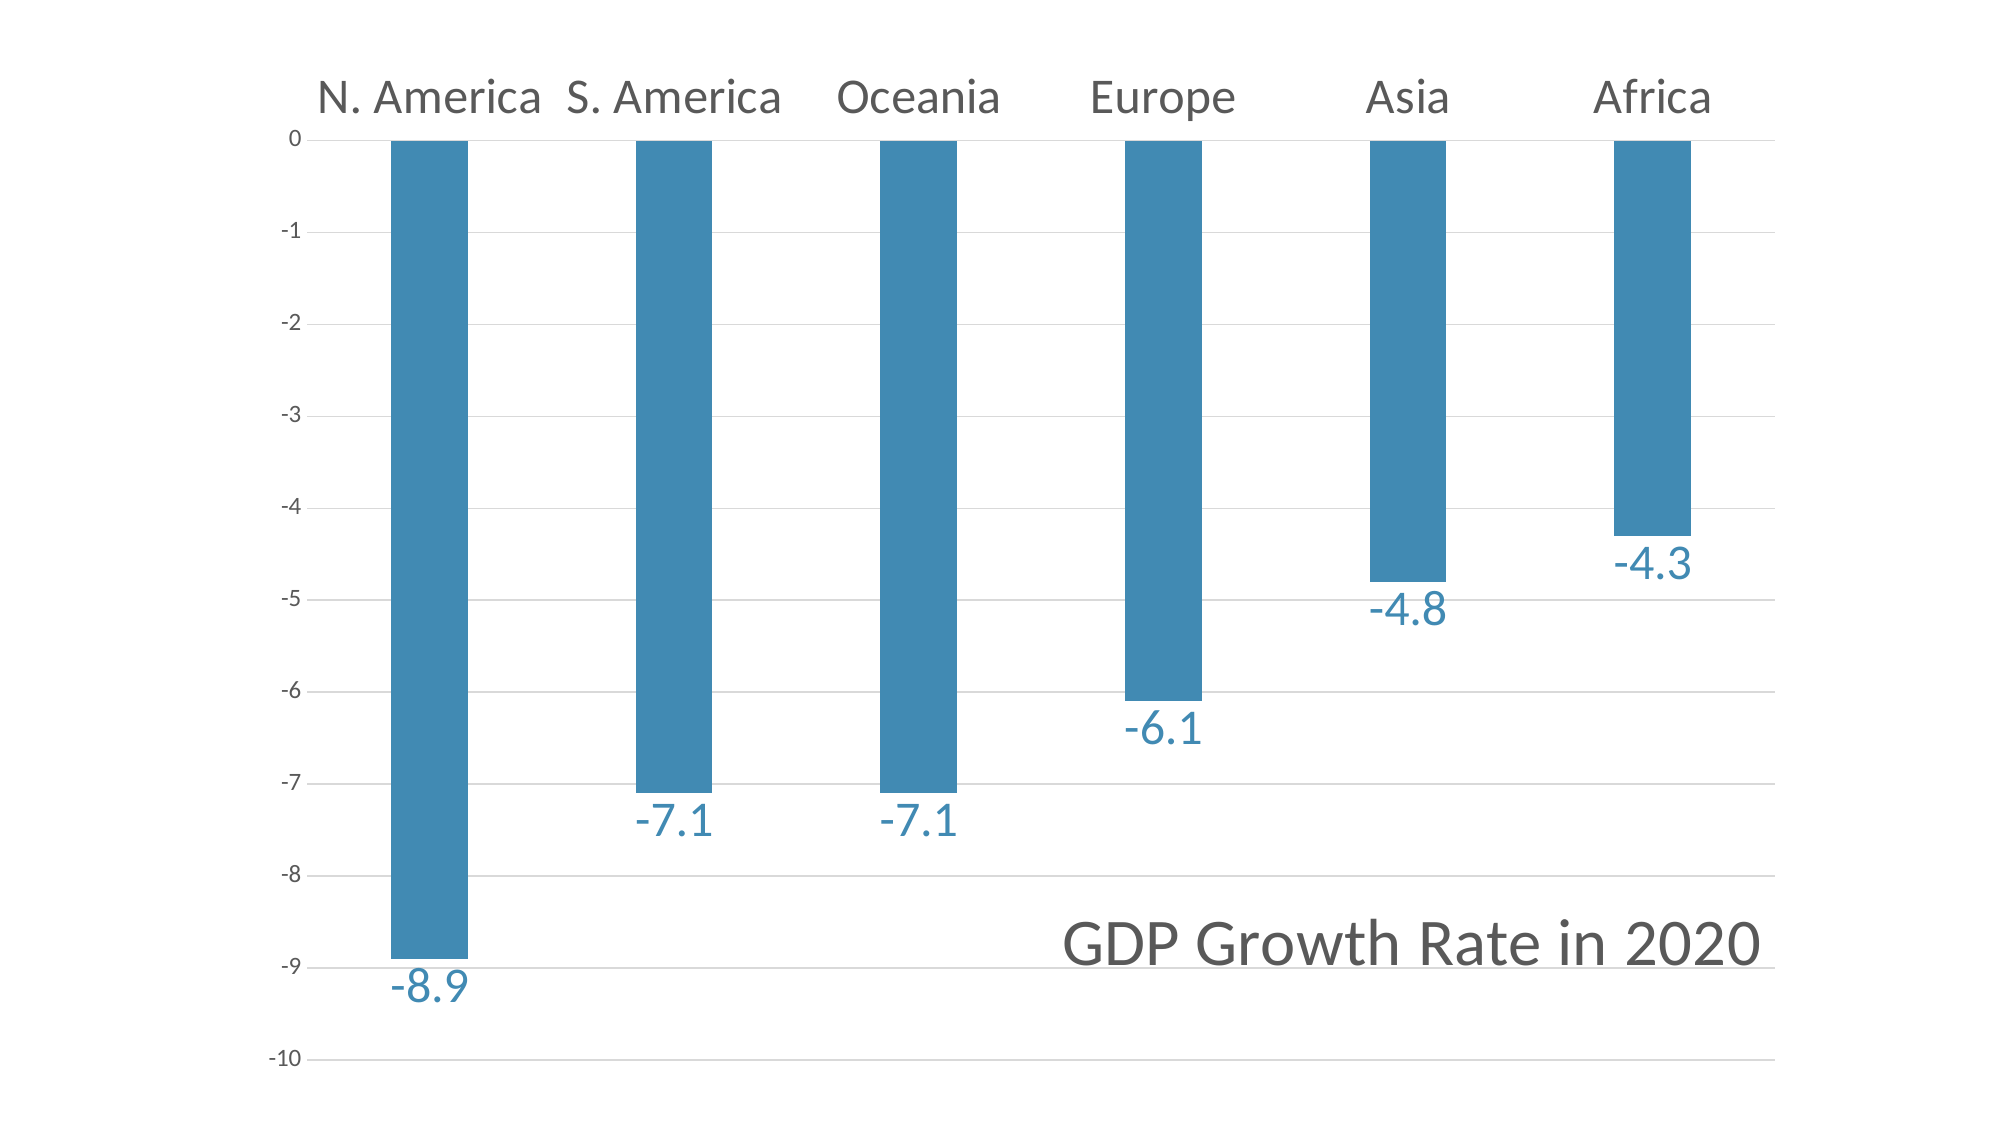

### Chart:

| Category | GDP Growth Rate in 2020 |
|---|---|
| N. America | -8.9 |
| S. America | -7.1 |
| Oceania | -7.1 |
| Europe | -6.1 |
| Asia | -4.8 |
| Africa | -4.3 |